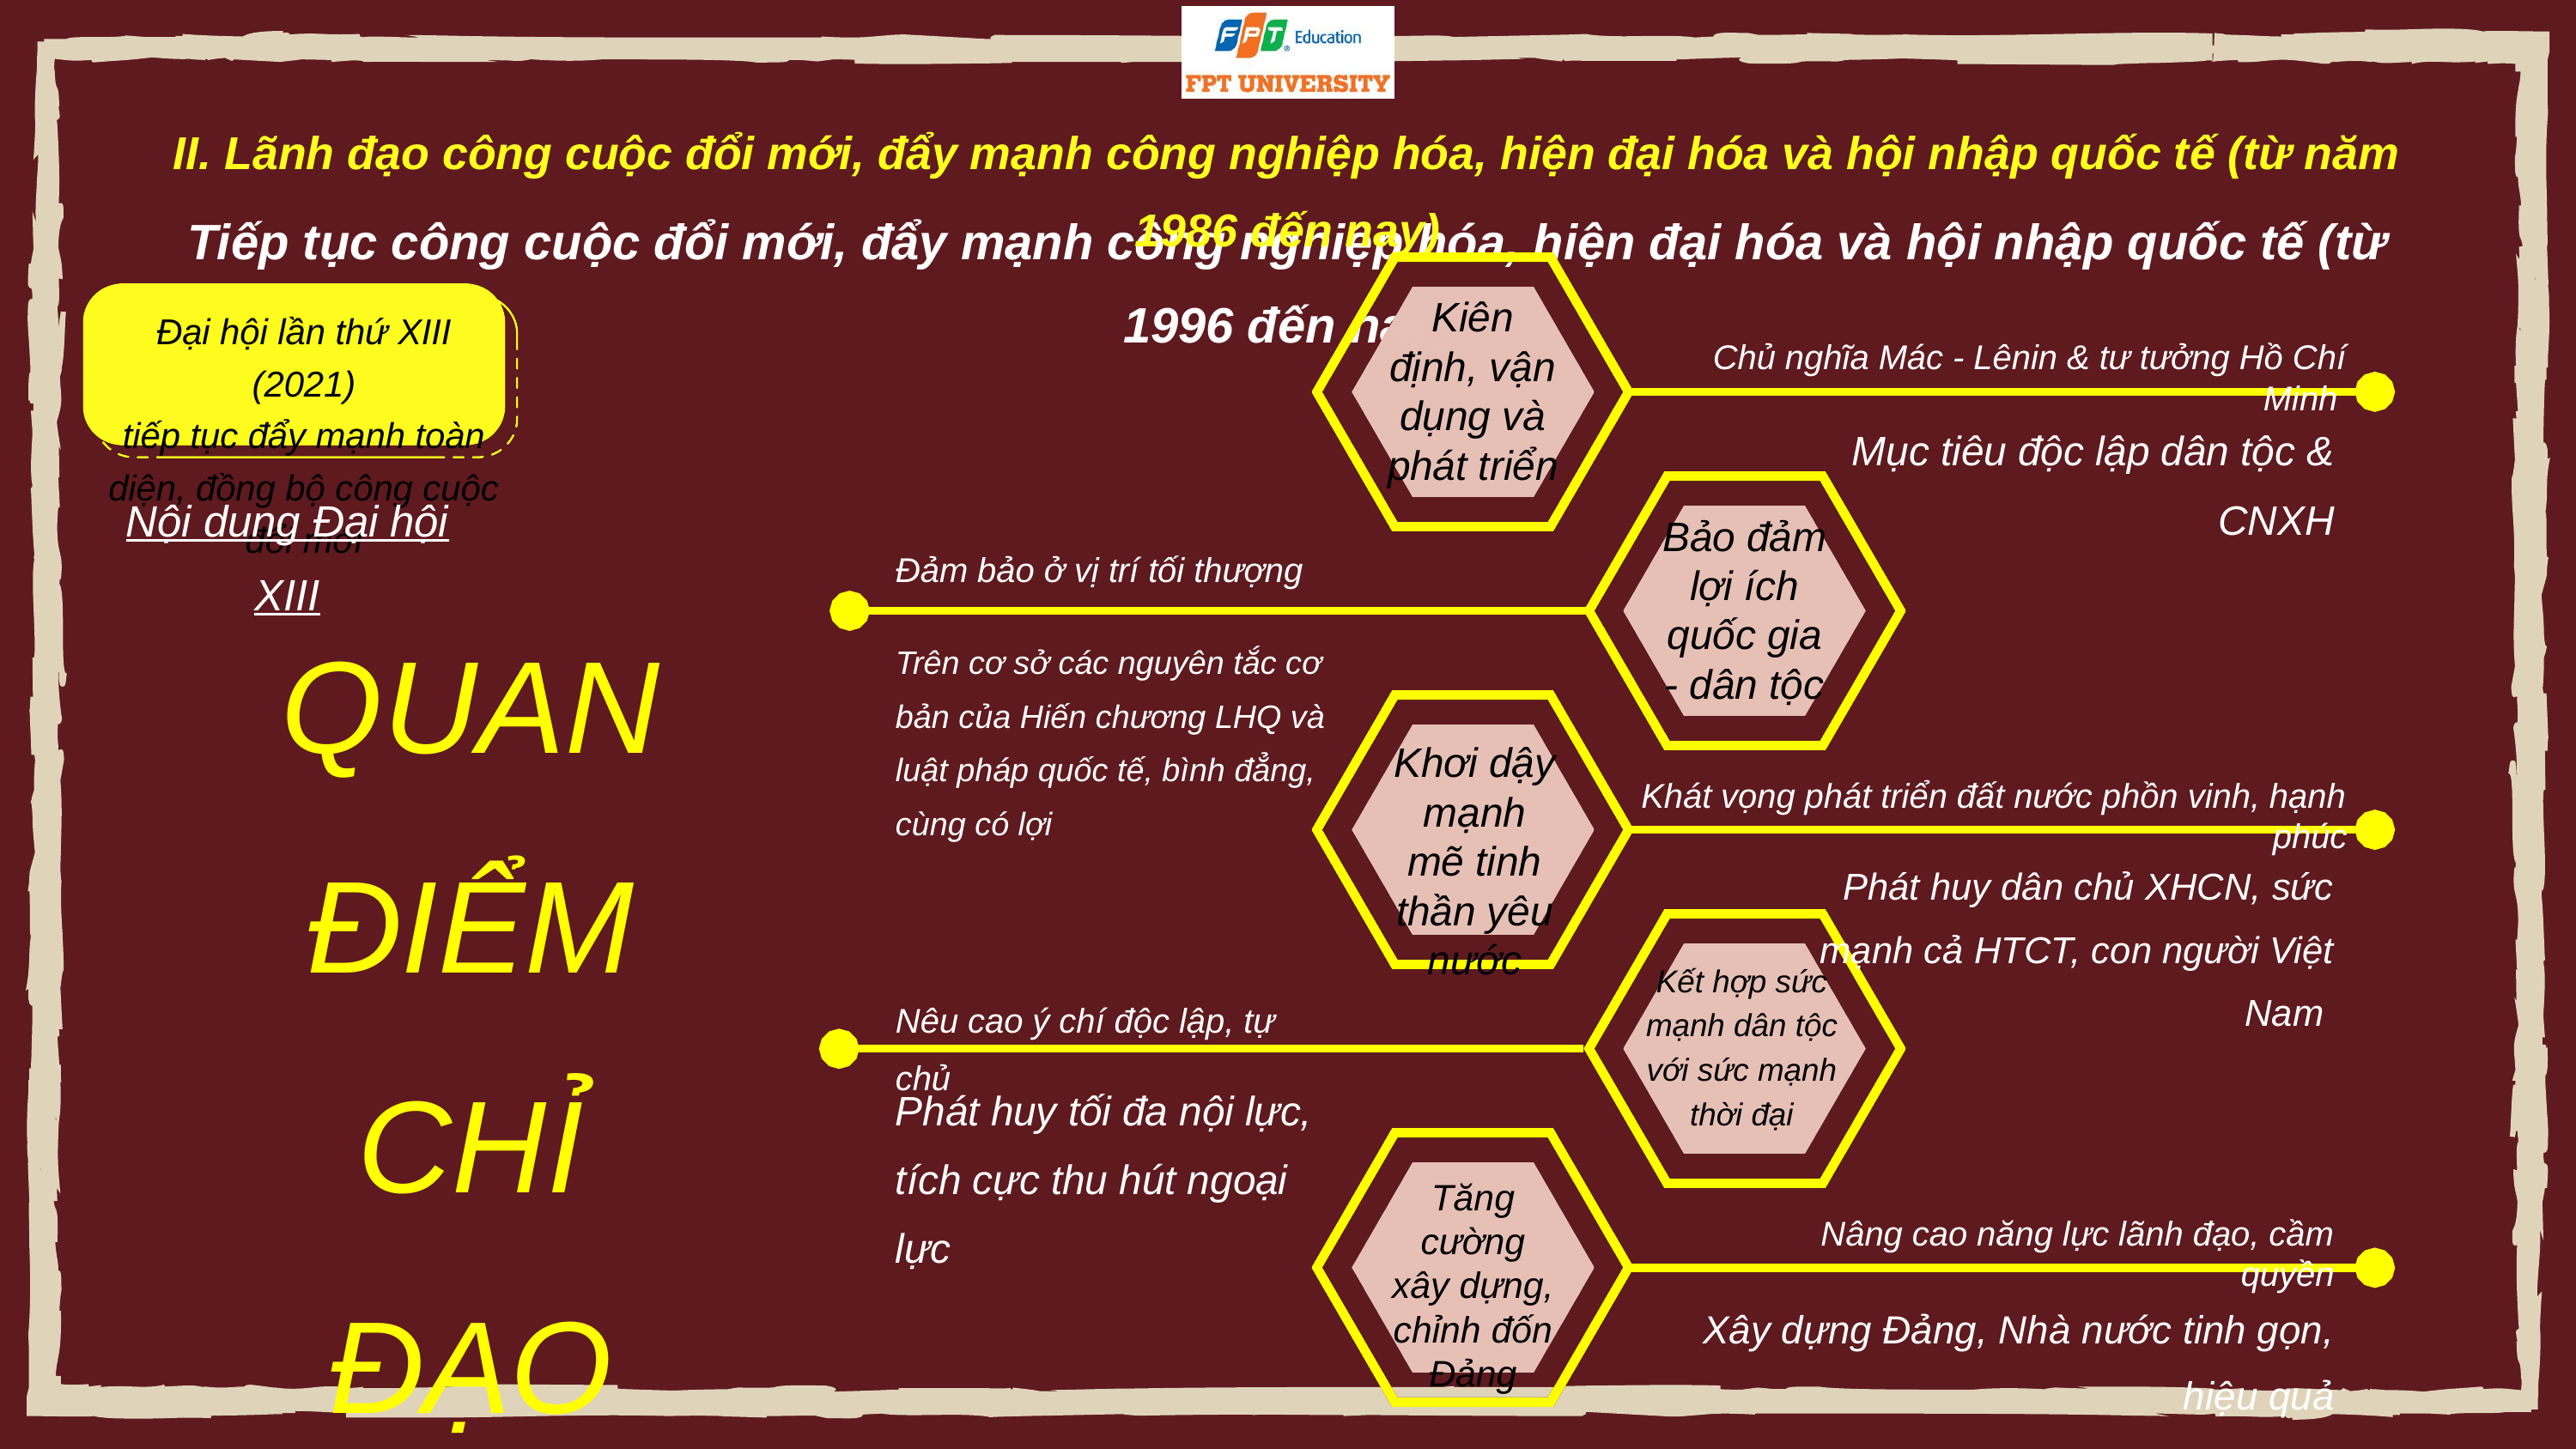

II. Lãnh đạo công cuộc đổi mới, đẩy mạnh công nghiệp hóa, hiện đại hóa và hội nhập quốc tế (từ năm 1986 đến nay)
Tiếp tục công cuộc đổi mới, đẩy mạnh công nghiệp hóa, hiện đại hóa và hội nhập quốc tế (từ 1996 đến nay)

Đại hội lần thứ XIII (2021)
tiếp tục đẩy mạnh toàn diện, đồng bộ công cuộc đổi mới

Kiên định, vận dụng và phát triển
Chủ nghĩa Mác - Lênin & tư tưởng Hồ Chí Minh
Mục tiêu độc lập dân tộc & CNXH

Nội dung Đại hội XIII

Bảo đảm lợi ích quốc gia - dân tộc
Đảm bảo ở vị trí tối thượng
QUAN ĐIỂM CHỈ ĐẠO
Trên cơ sở các nguyên tắc cơ bản của Hiến chương LHQ và luật pháp quốc tế, bình đẳng, cùng có lợi

Khơi dậy mạnh mẽ tinh thần yêu nước
Khát vọng phát triển đất nước phồn vinh, hạnh phúc
Phát huy dân chủ XHCN, sức mạnh cả HTCT, con người Việt Nam

Kết hợp sức mạnh dân tộc với sức mạnh thời đại
Nêu cao ý chí độc lập, tự chủ
Phát huy tối đa nội lực,
tích cực thu hút ngoại lực

Tăng cường xây dựng, chỉnh đốn Đảng
Nâng cao năng lực lãnh đạo, cầm quyền
Xây dựng Đảng, Nhà nước tinh gọn, hiệu quả